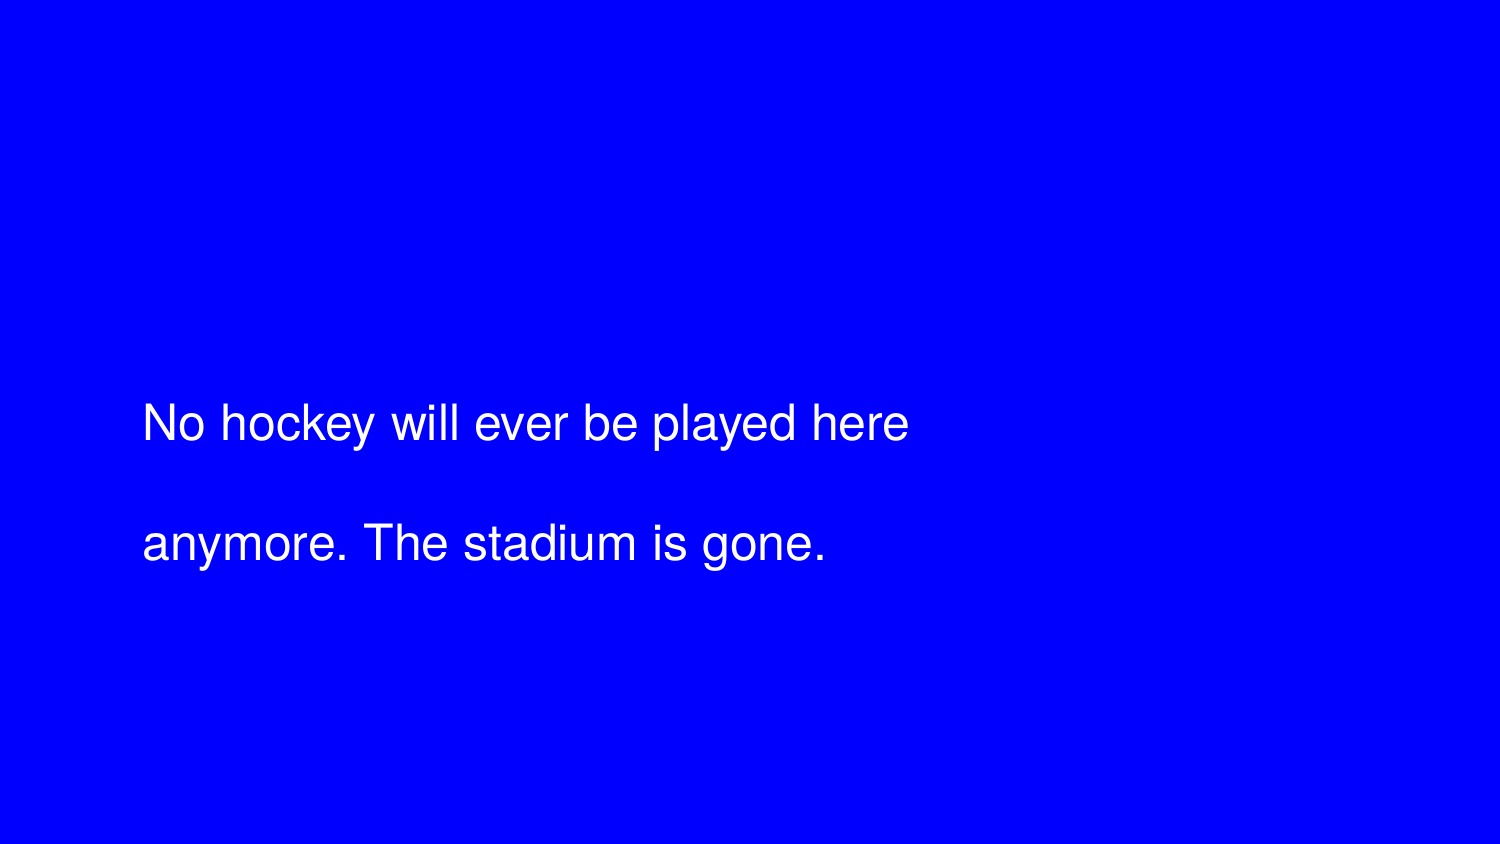

No hockey will ever be played here anymore. The stadium is gone.